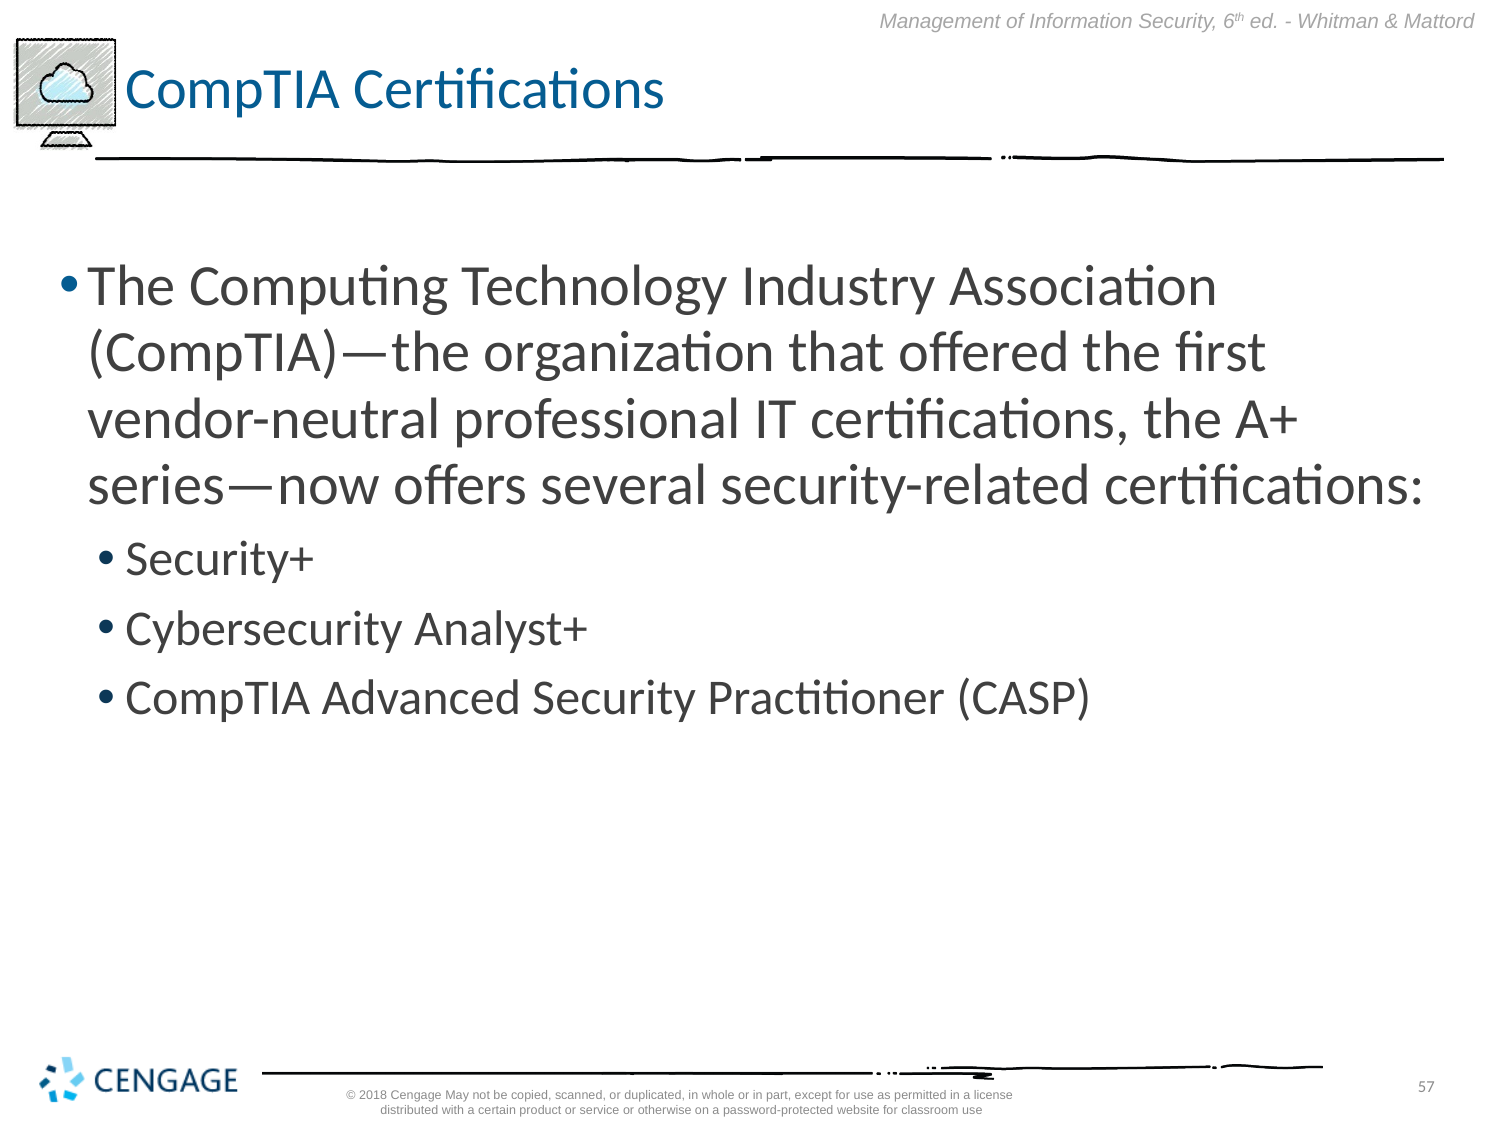

# CompTIA Certifications
The Computing Technology Industry Association (CompTIA)—the organization that offered the first vendor-neutral professional IT certifications, the A+ series—now offers several security-related certifications:
Security+
Cybersecurity Analyst+
CompTIA Advanced Security Practitioner (CASP)